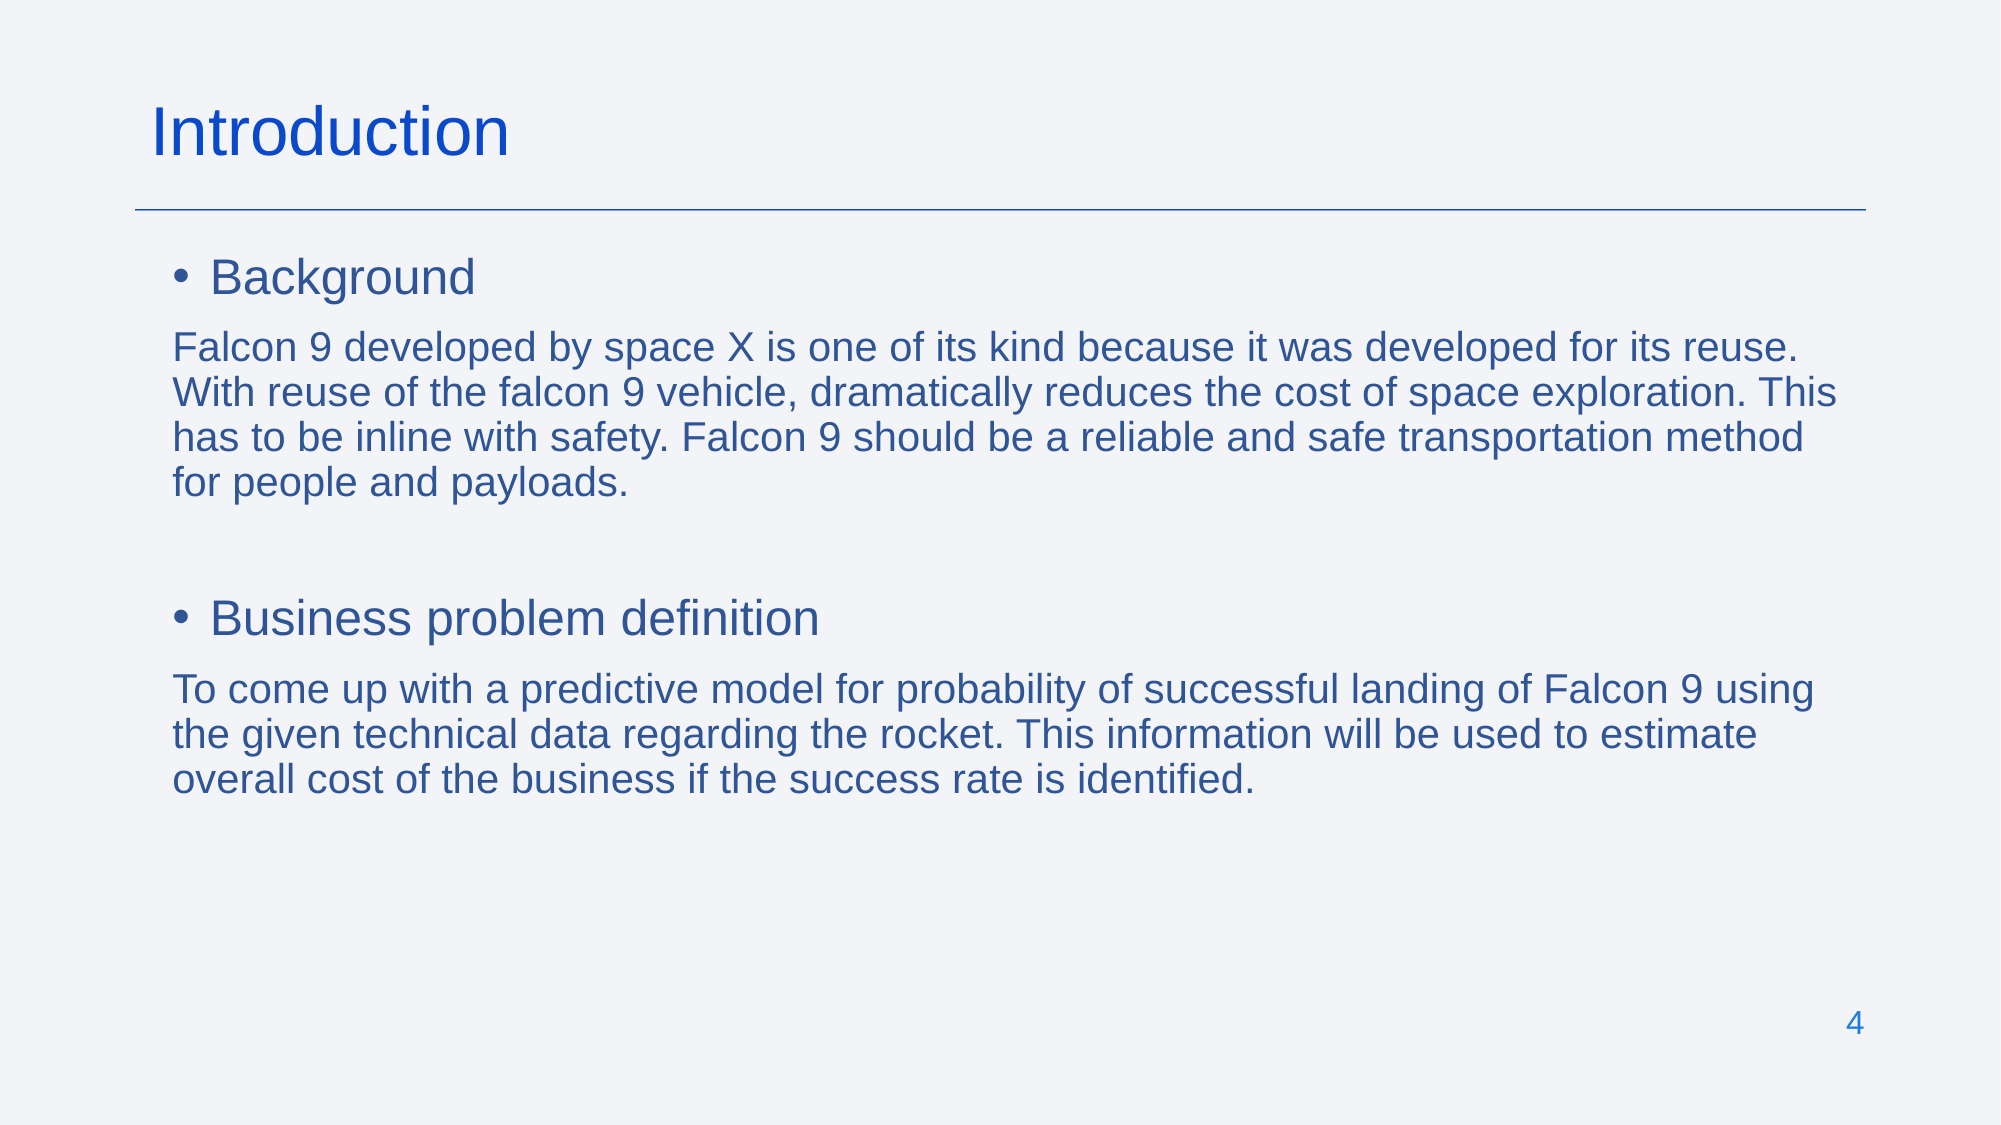

Introduction
Background
Falcon 9 developed by space X is one of its kind because it was developed for its reuse. With reuse of the falcon 9 vehicle, dramatically reduces the cost of space exploration. This has to be inline with safety. Falcon 9 should be a reliable and safe transportation method for people and payloads.

Business problem definition
To come up with a predictive model for probability of successful landing of Falcon 9 using the given technical data regarding the rocket. This information will be used to estimate overall cost of the business if the success rate is identified.
4